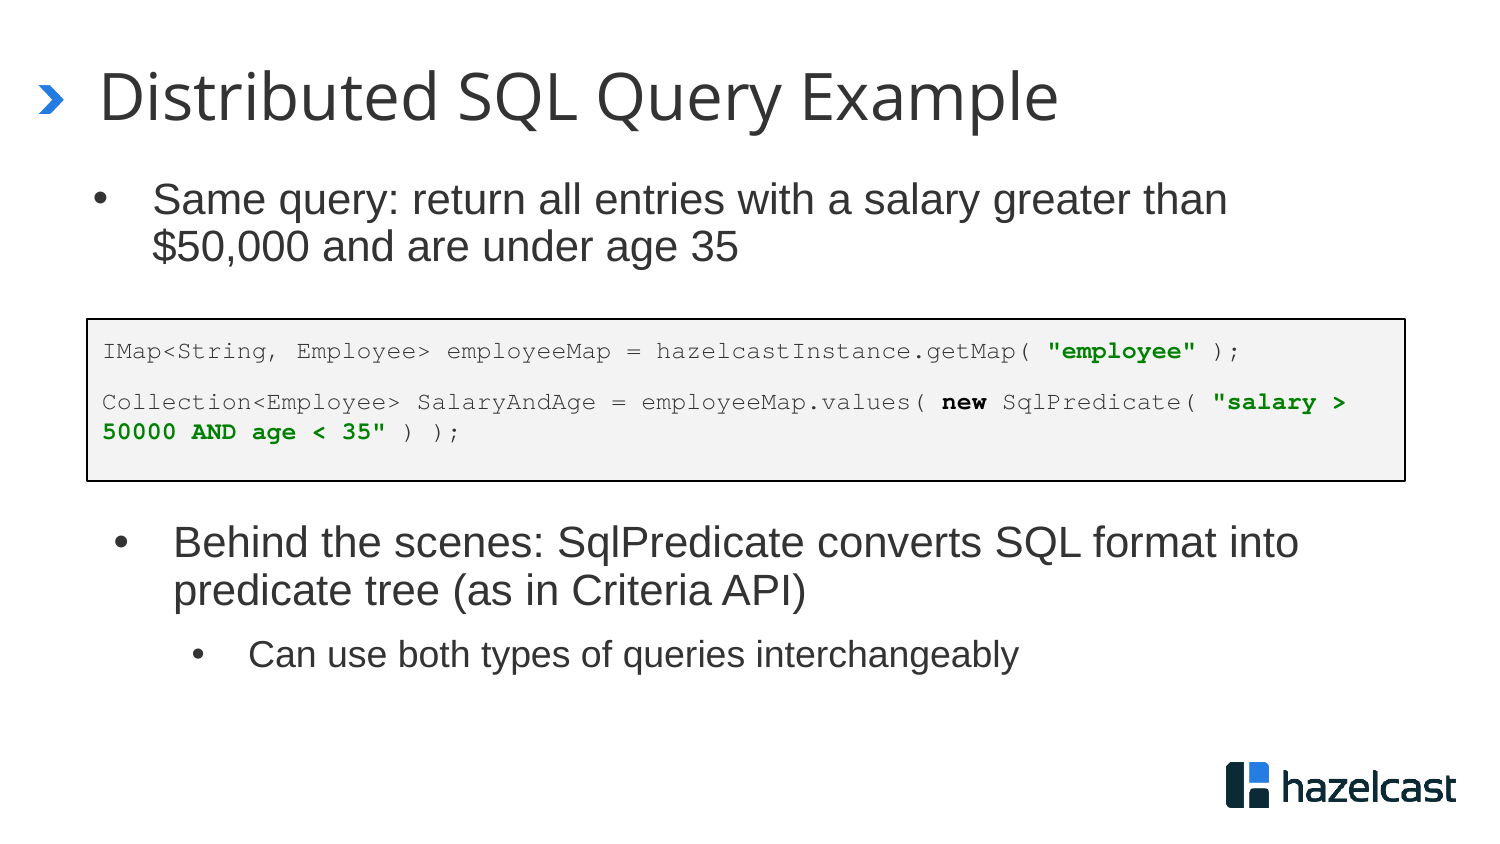

# Distributed SQL Query Example
Same query: return all entries with a salary greater than $50,000 and are under age 35
IMap<String, Employee> employeeMap = hazelcastInstance.getMap( "employee" );
Collection<Employee> SalaryAndAge = employeeMap.values( new SqlPredicate( "salary > 50000 AND age < 35" ) );

Behind the scenes: SqlPredicate converts SQL format into predicate tree (as in Criteria API)
Can use both types of queries interchangeably